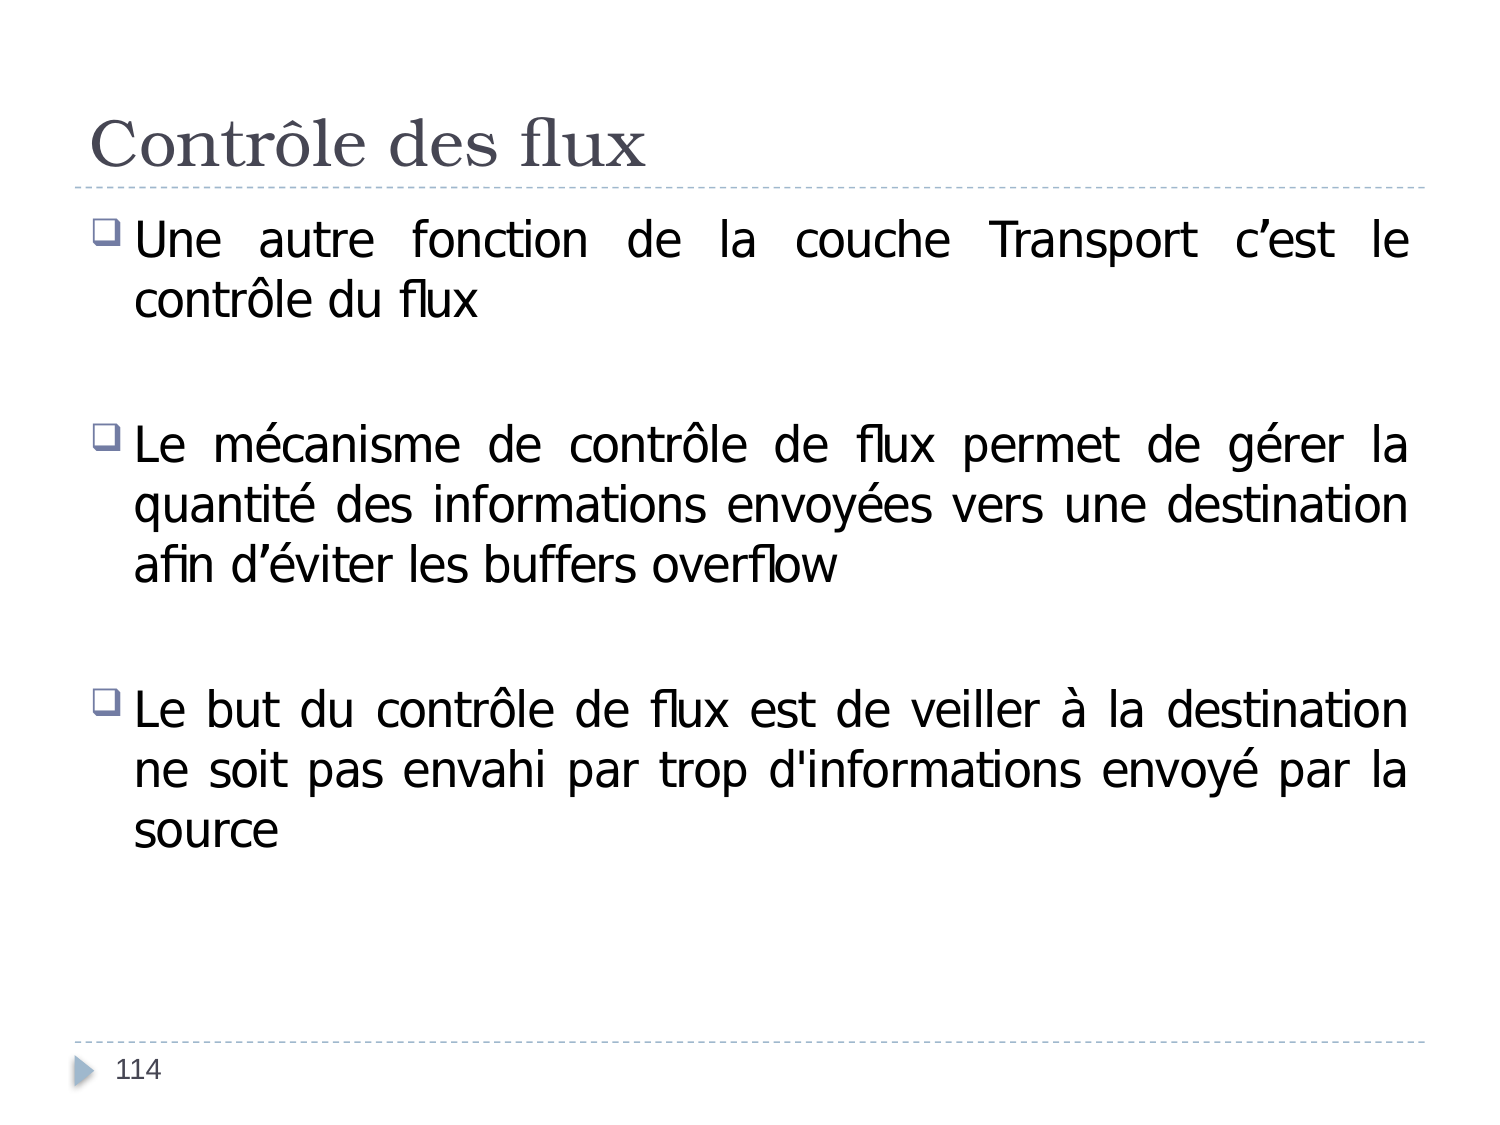

# Contrôle des flux
Une autre fonction de la couche Transport c’est le contrôle du flux

Le mécanisme de contrôle de flux permet de gérer la quantité des informations envoyées vers une destination afin d’éviter les buffers overflow

Le but du contrôle de flux est de veiller à la destination ne soit pas envahi par trop d'informations envoyé par la source
114